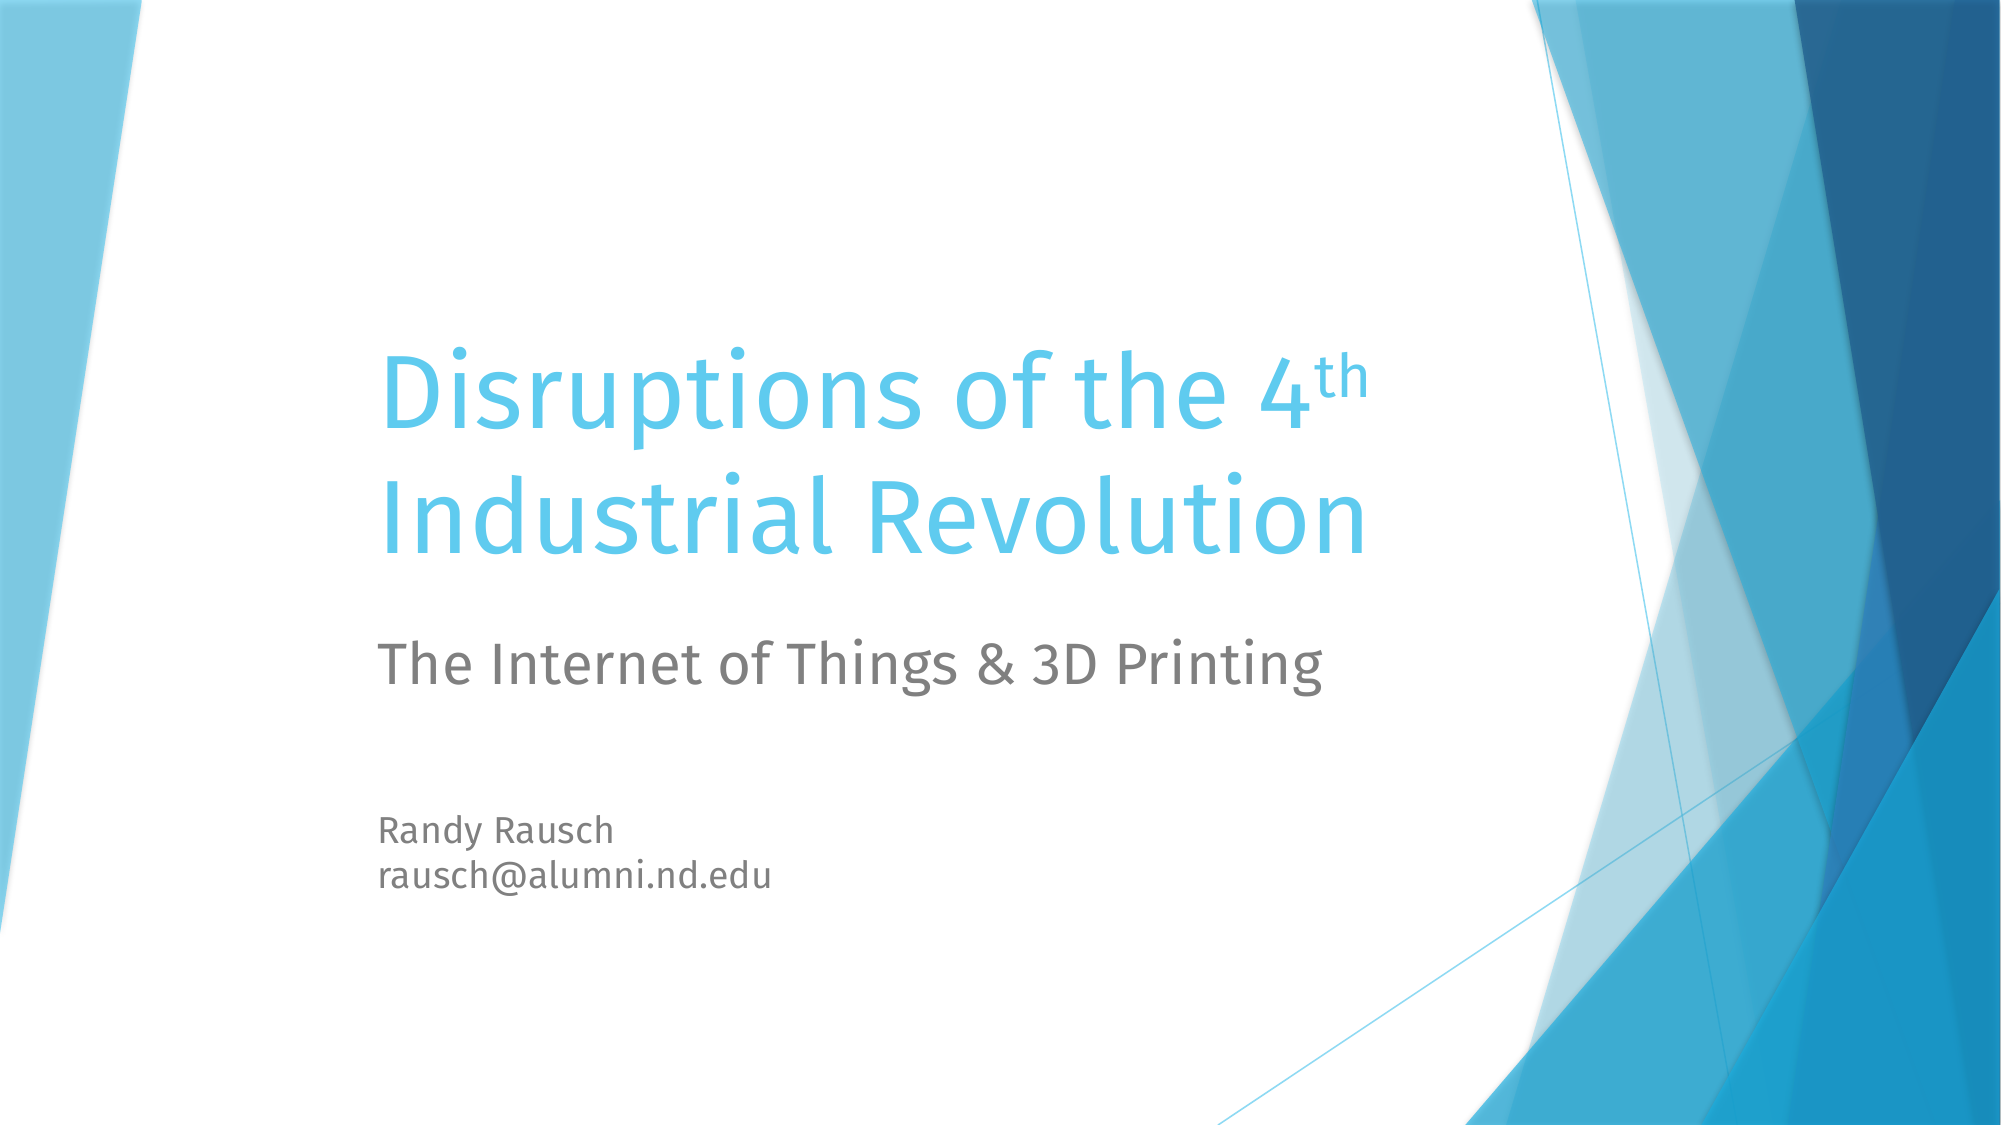

# Disruptions of the 4th Industrial Revolution
The Internet of Things & 3D Printing
Randy Rausch
rausch@alumni.nd.edu